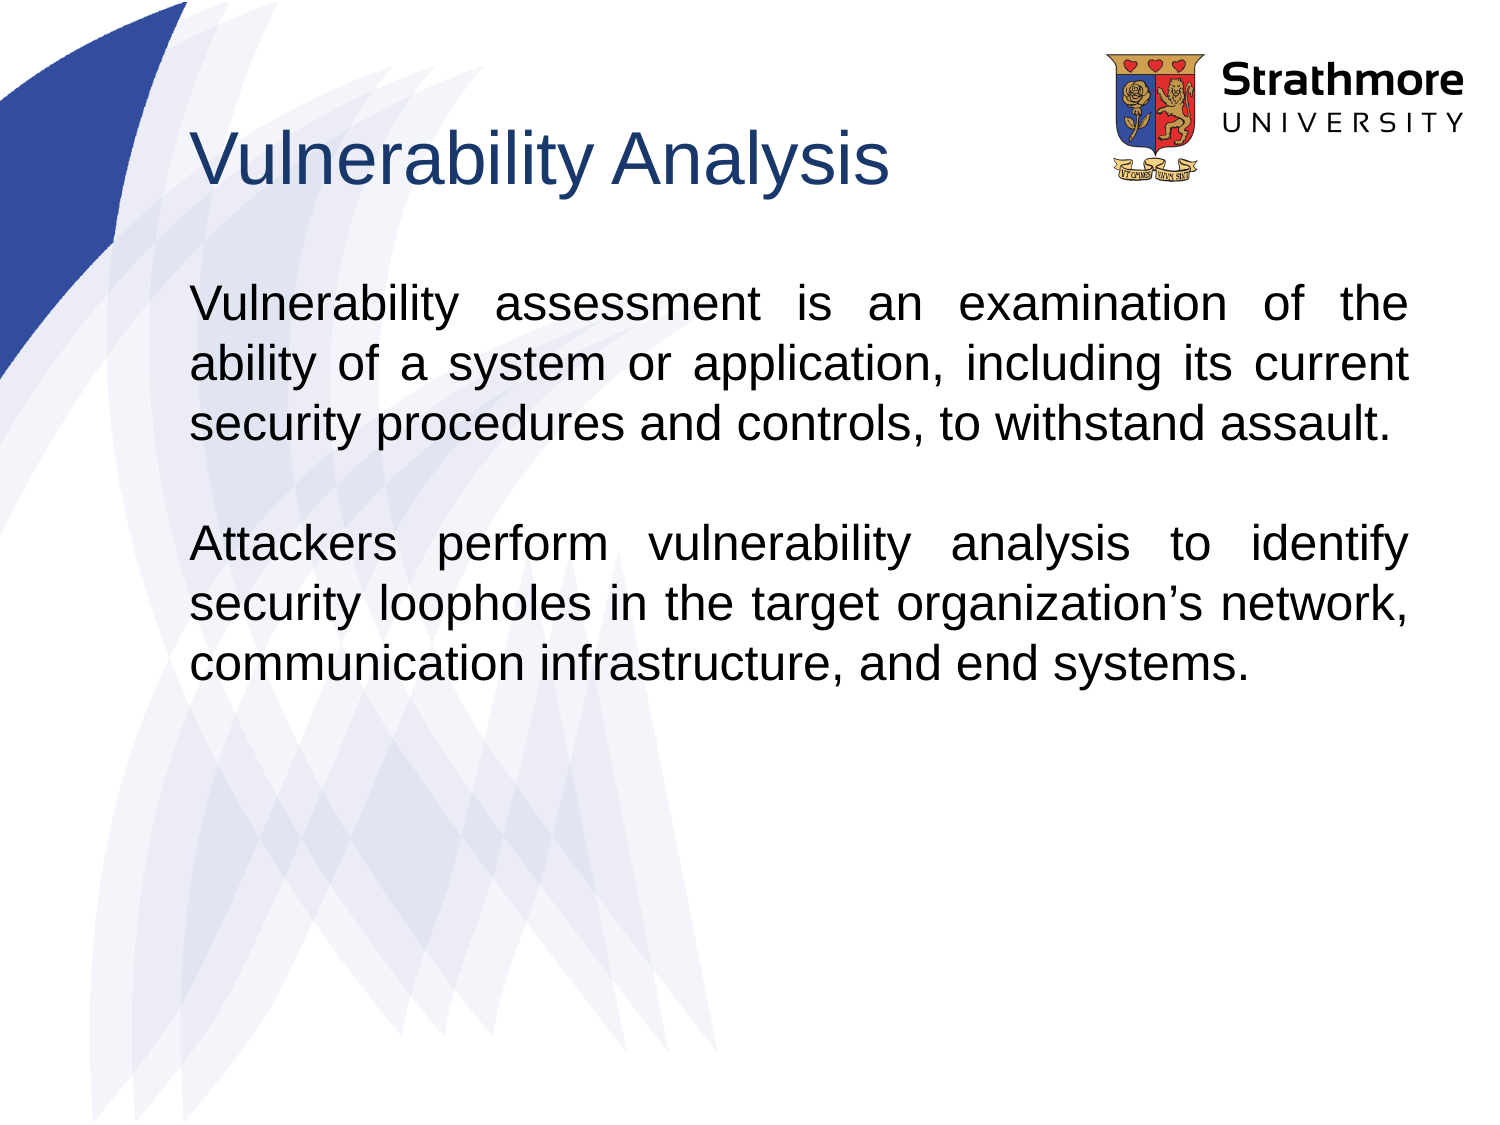

# Vulnerability Analysis
Vulnerability assessment is an examination of the ability of a system or application, including its current security procedures and controls, to withstand assault.

Attackers perform vulnerability analysis to identify security loopholes in the target organization’s network, communication infrastructure, and end systems.